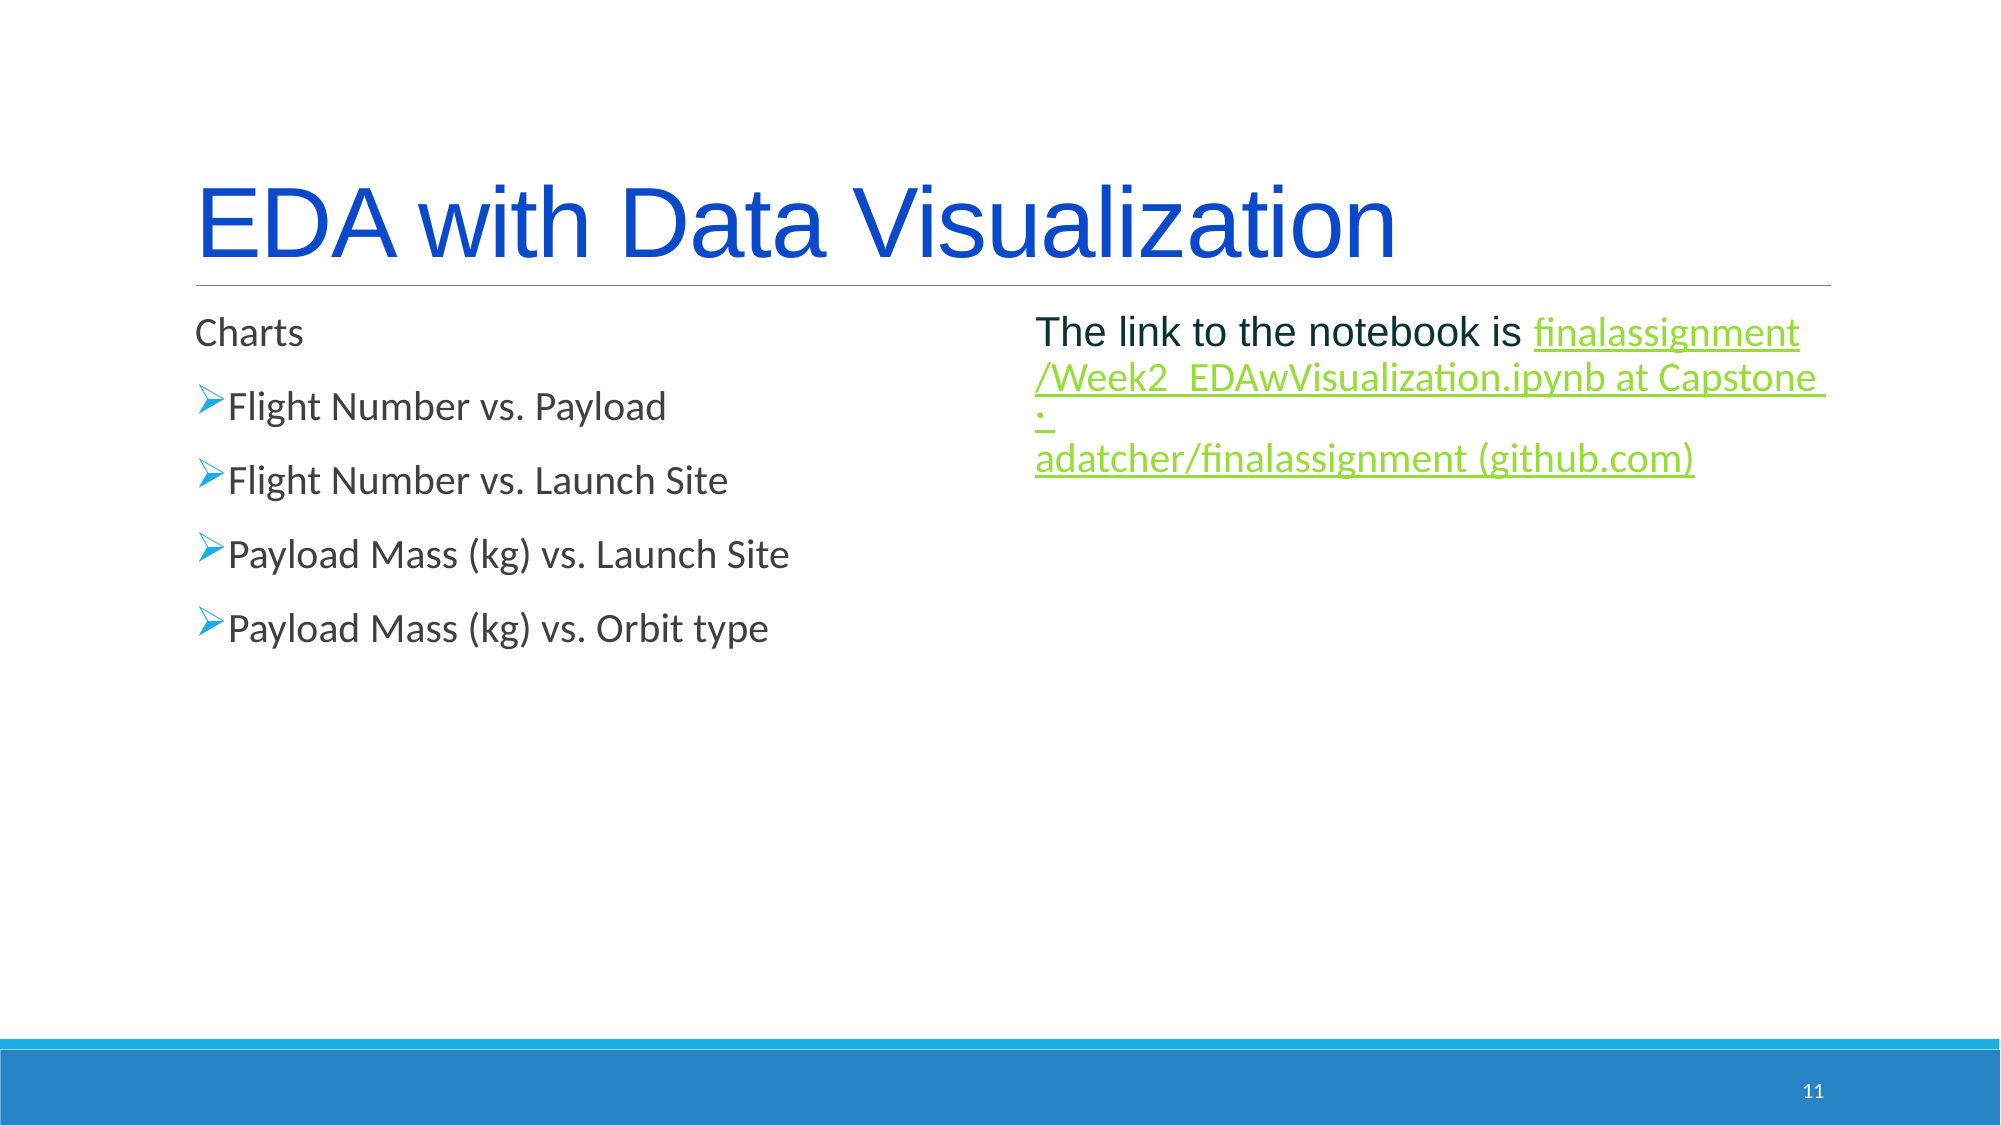

# EDA with Data Visualization

Charts
Flight Number vs. Payload
Flight Number vs. Launch Site
Payload Mass (kg) vs. Launch Site
Payload Mass (kg) vs. Orbit type
The link to the notebook is finalassignment/Week2_EDAwVisualization.ipynb at Capstone · adatcher/finalassignment (github.com)
11